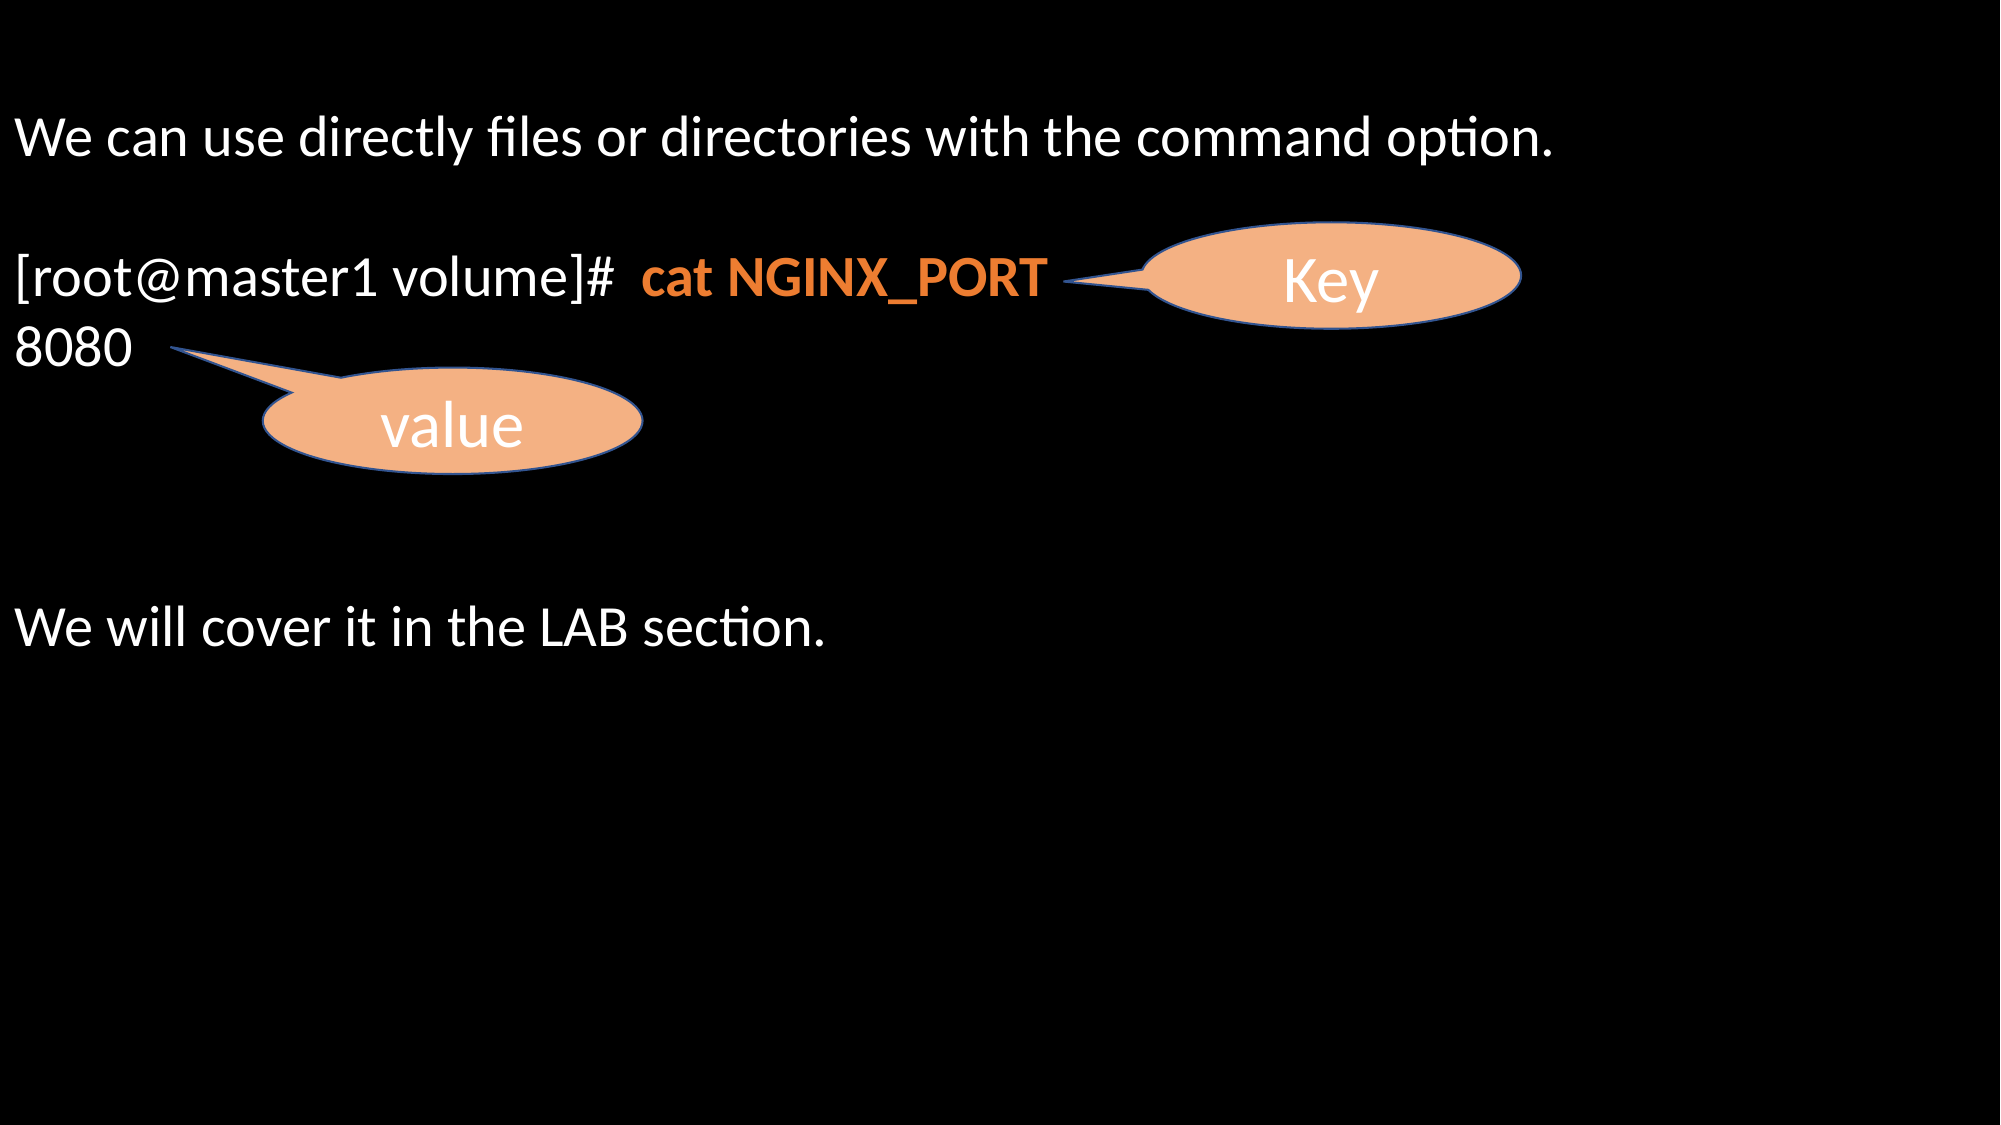

We can use directly files or directories with the command option.

[root@master1 volume]#  cat NGINX_PORT
8080

We will cover it in the LAB section.

Key
value